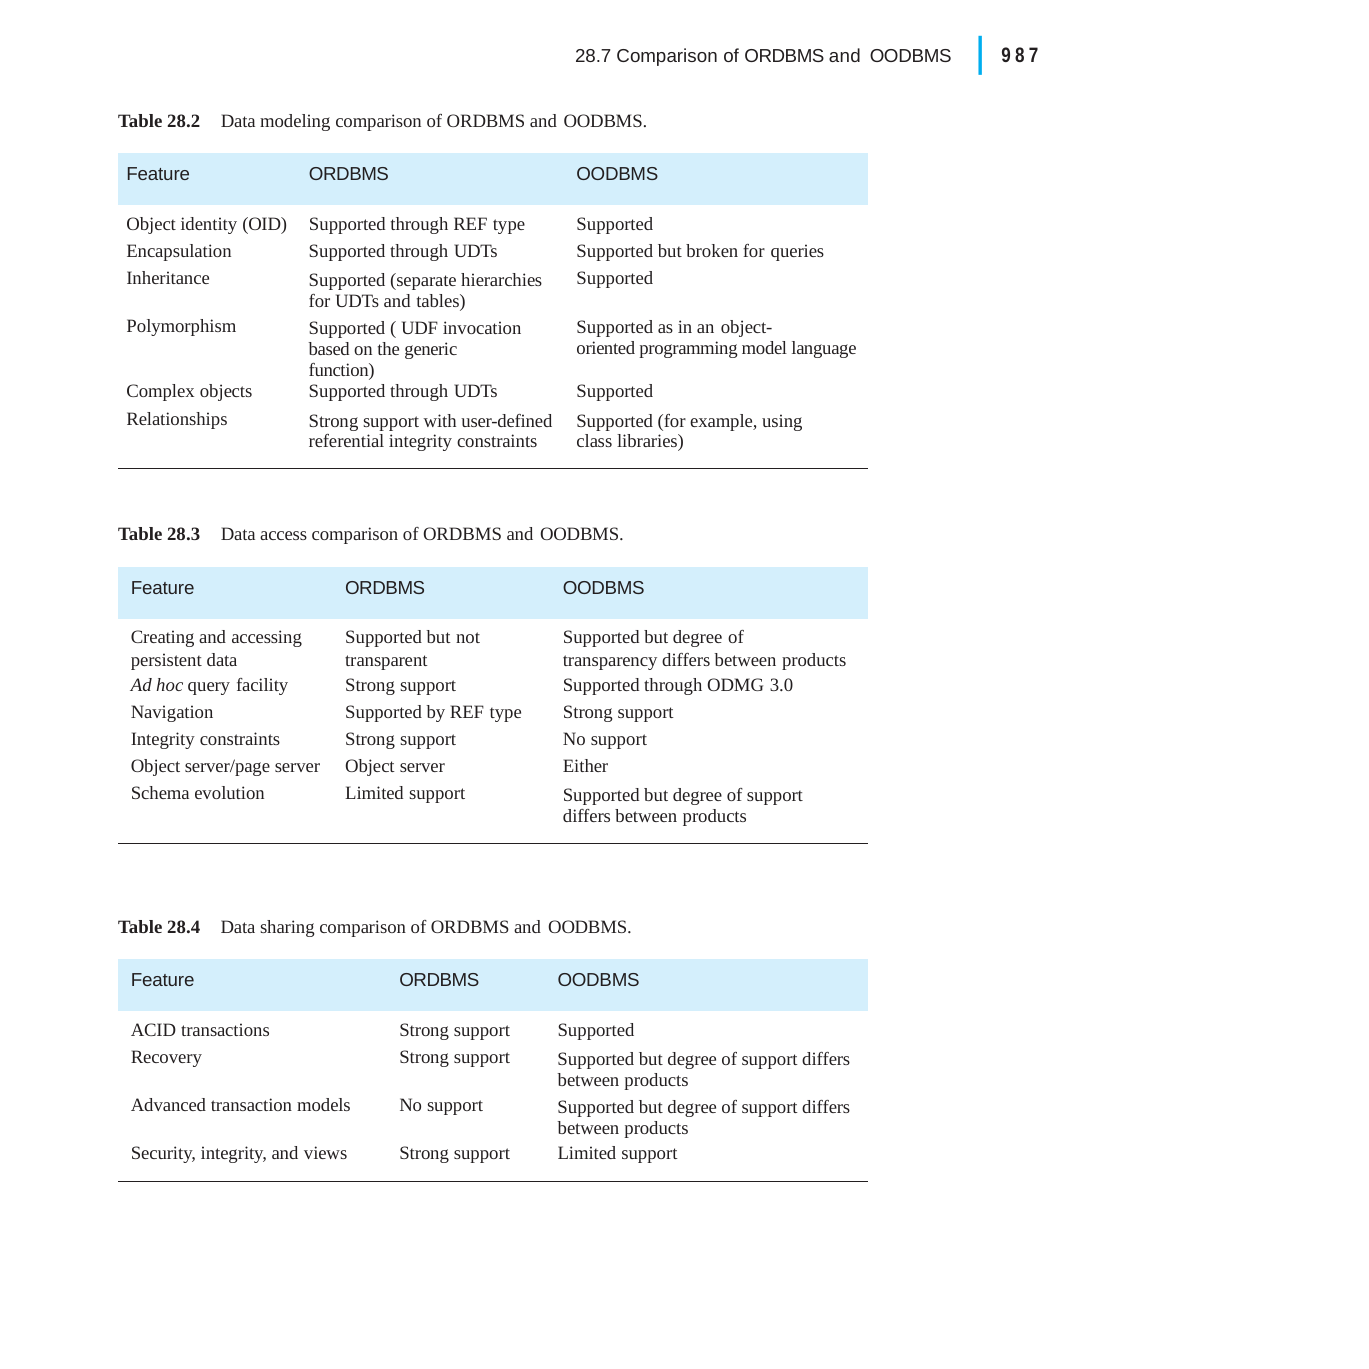

|
987
28.7 Comparison of ORDBMS and OODBMS
Table 28.2
Data modeling comparison of ORDBMS and OODBMS.
| Feature | ORDBMS | OODBMS |
| --- | --- | --- |
| Object identity (OID) | Supported through REF type | Supported |
| Encapsulation | Supported through UDTs | Supported but broken for queries |
| Inheritance | Supported (separate hierarchies for UDTs and tables) | Supported |
| Polymorphism | Supported ( UDF invocation based on the generic function) | Supported as in an object- oriented programming model language |
| Complex objects | Supported through UDTs | Supported |
| Relationships | Strong support with user-defined referential integrity constraints | Supported (for example, using class libraries) |
Table 28.3
Data access comparison of ORDBMS and OODBMS.
| Feature | ORDBMS | OODBMS |
| --- | --- | --- |
| Creating and accessing | Supported but not | Supported but degree of |
| persistent data | transparent | transparency differs between products |
| Ad hoc query facility | Strong support | Supported through ODMG 3.0 |
| Navigation | Supported by REF type | Strong support |
| Integrity constraints | Strong support | No support |
| Object server/page server | Object server | Either |
| Schema evolution | Limited support | Supported but degree of support differs between products |
Table 28.4
Data sharing comparison of ORDBMS and OODBMS.
| Feature | ORDBMS | OODBMS |
| --- | --- | --- |
| ACID transactions | Strong support | Supported |
| Recovery | Strong support | Supported but degree of support differs between products |
| Advanced transaction models | No support | Supported but degree of support differs between products |
| Security, integrity, and views | Strong support | Limited support |